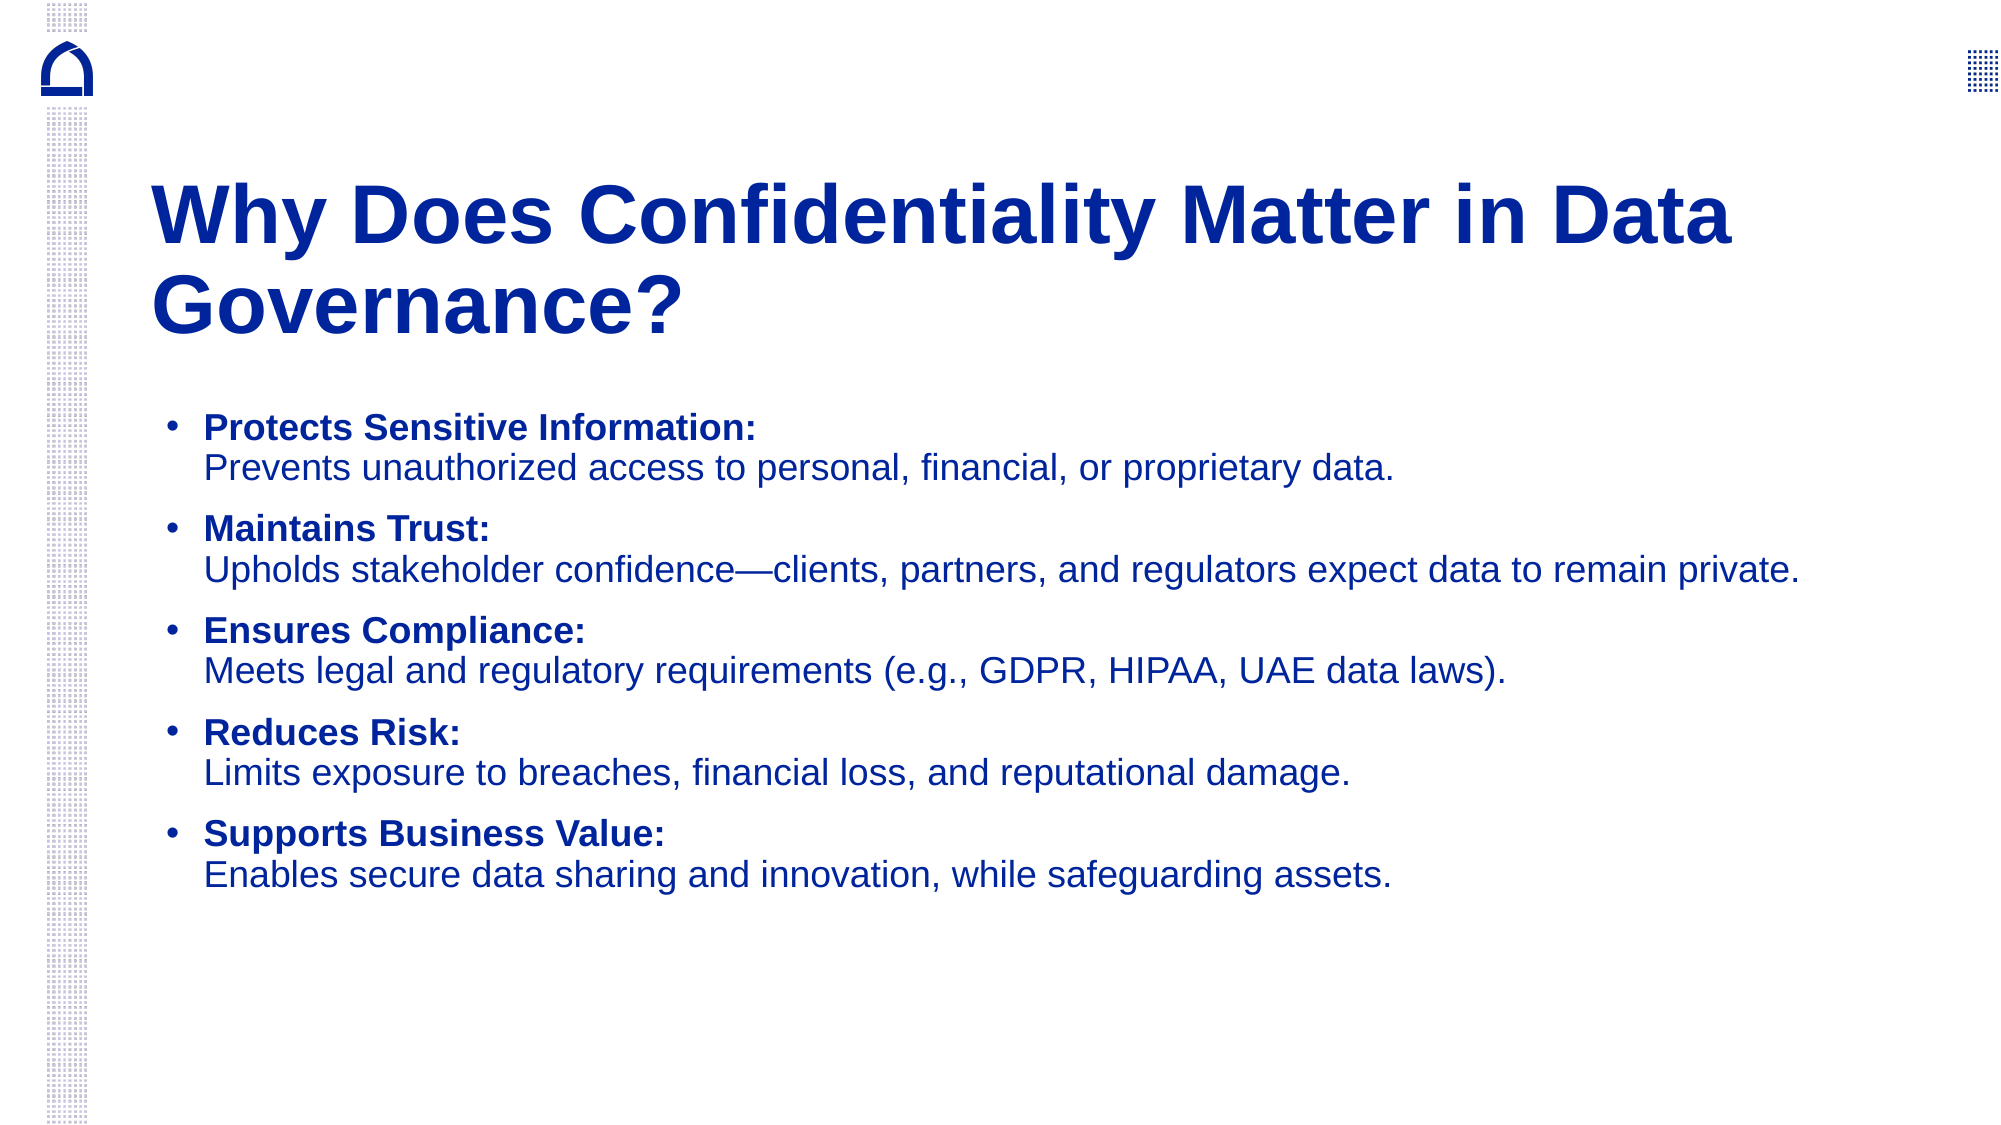

# Why Does Confidentiality Matter in Data Governance?
Protects Sensitive Information:
Prevents unauthorized access to personal, financial, or proprietary data.
Maintains Trust:
Upholds stakeholder confidence—clients, partners, and regulators expect data to remain private.
Ensures Compliance:
Meets legal and regulatory requirements (e.g., GDPR, HIPAA, UAE data laws).
Reduces Risk:
Limits exposure to breaches, financial loss, and reputational damage.
Supports Business Value:
Enables secure data sharing and innovation, while safeguarding assets.